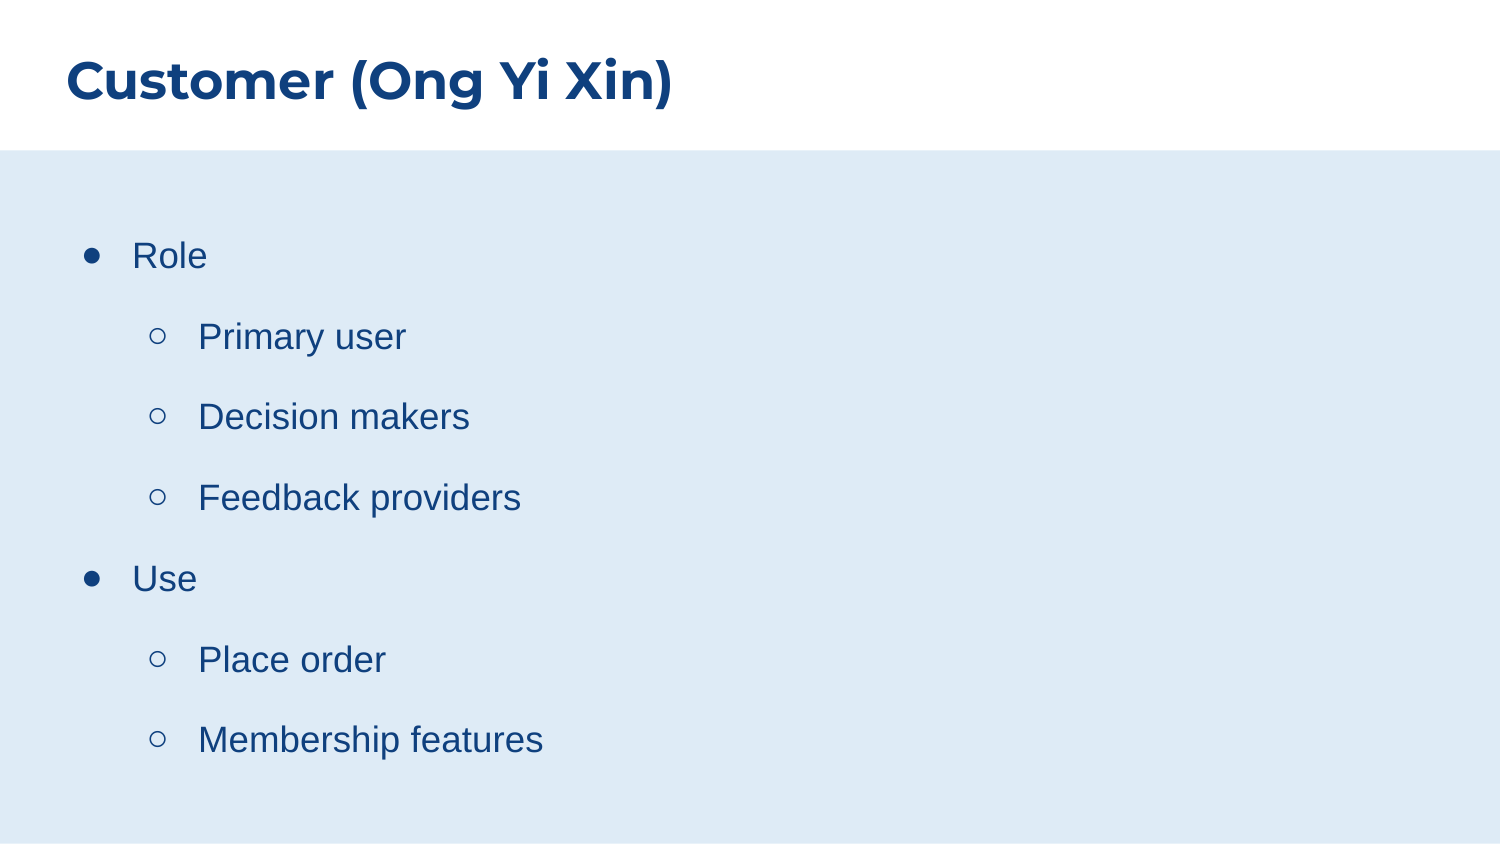

# Customer (Ong Yi Xin)
Role
Primary user
Decision makers
Feedback providers
Use
Place order
Membership features